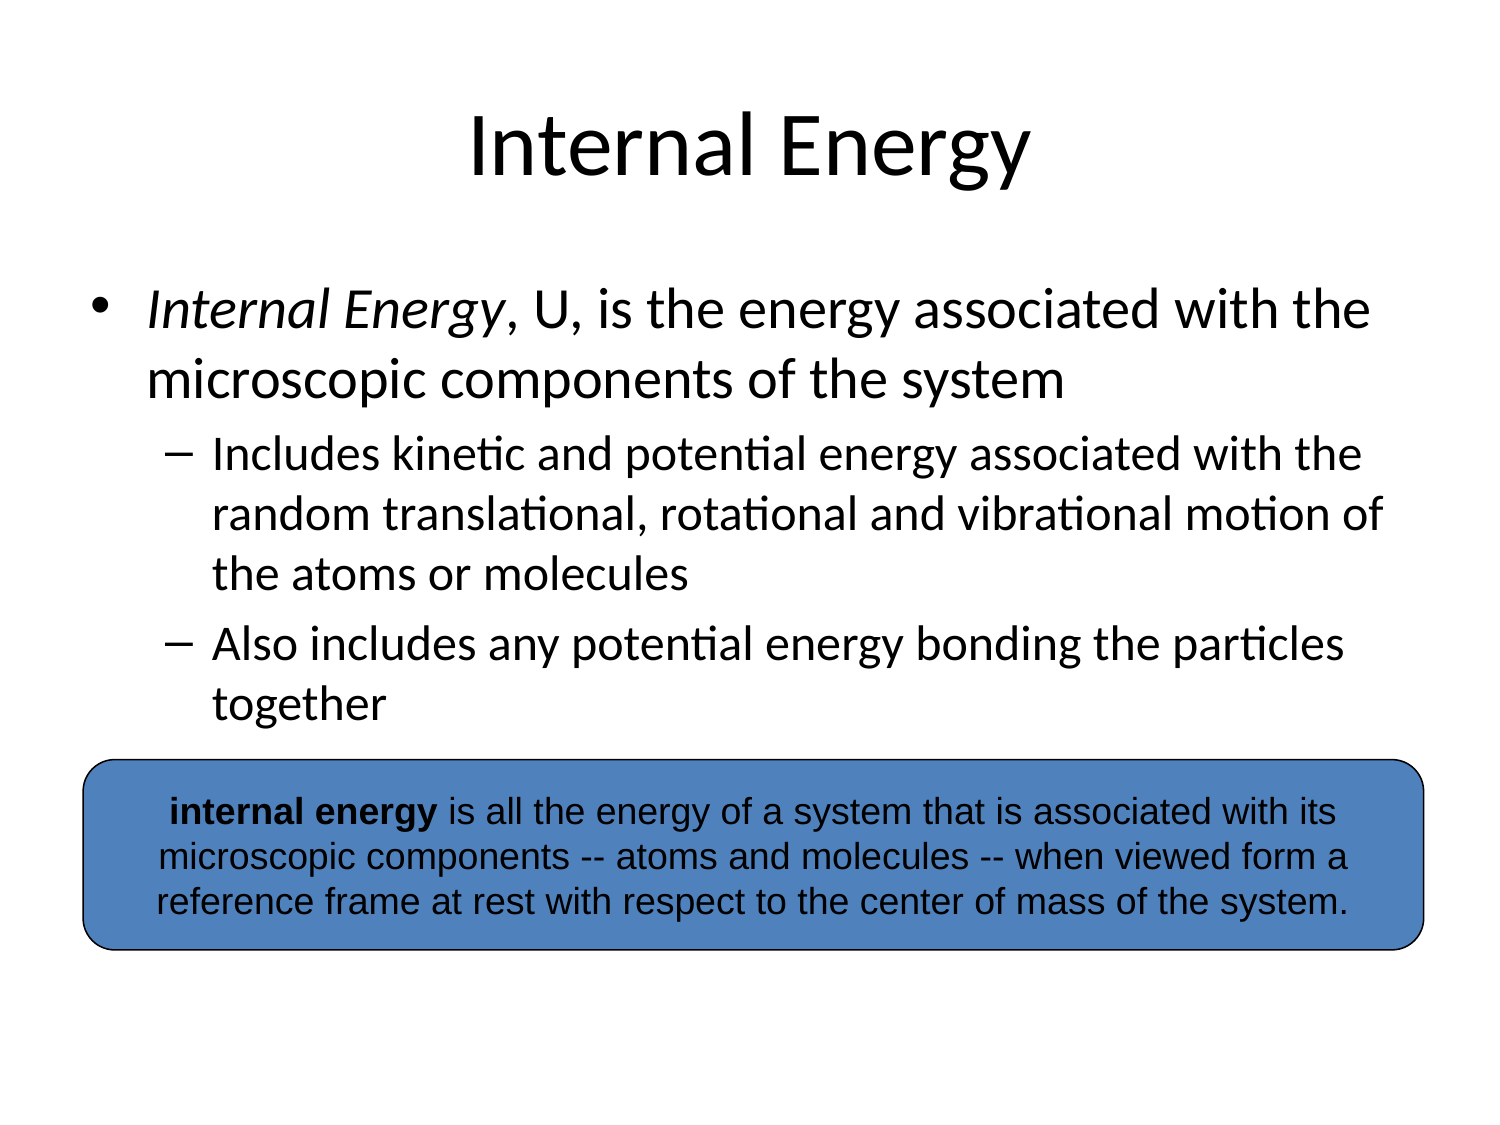

# Internal Energy
Internal Energy, U, is the energy associated with the microscopic components of the system
Includes kinetic and potential energy associated with the random translational, rotational and vibrational motion of the atoms or molecules
Also includes any potential energy bonding the particles together
internal energy is all the energy of a system that is associated with its microscopic components -- atoms and molecules -- when viewed form a reference frame at rest with respect to the center of mass of the system.